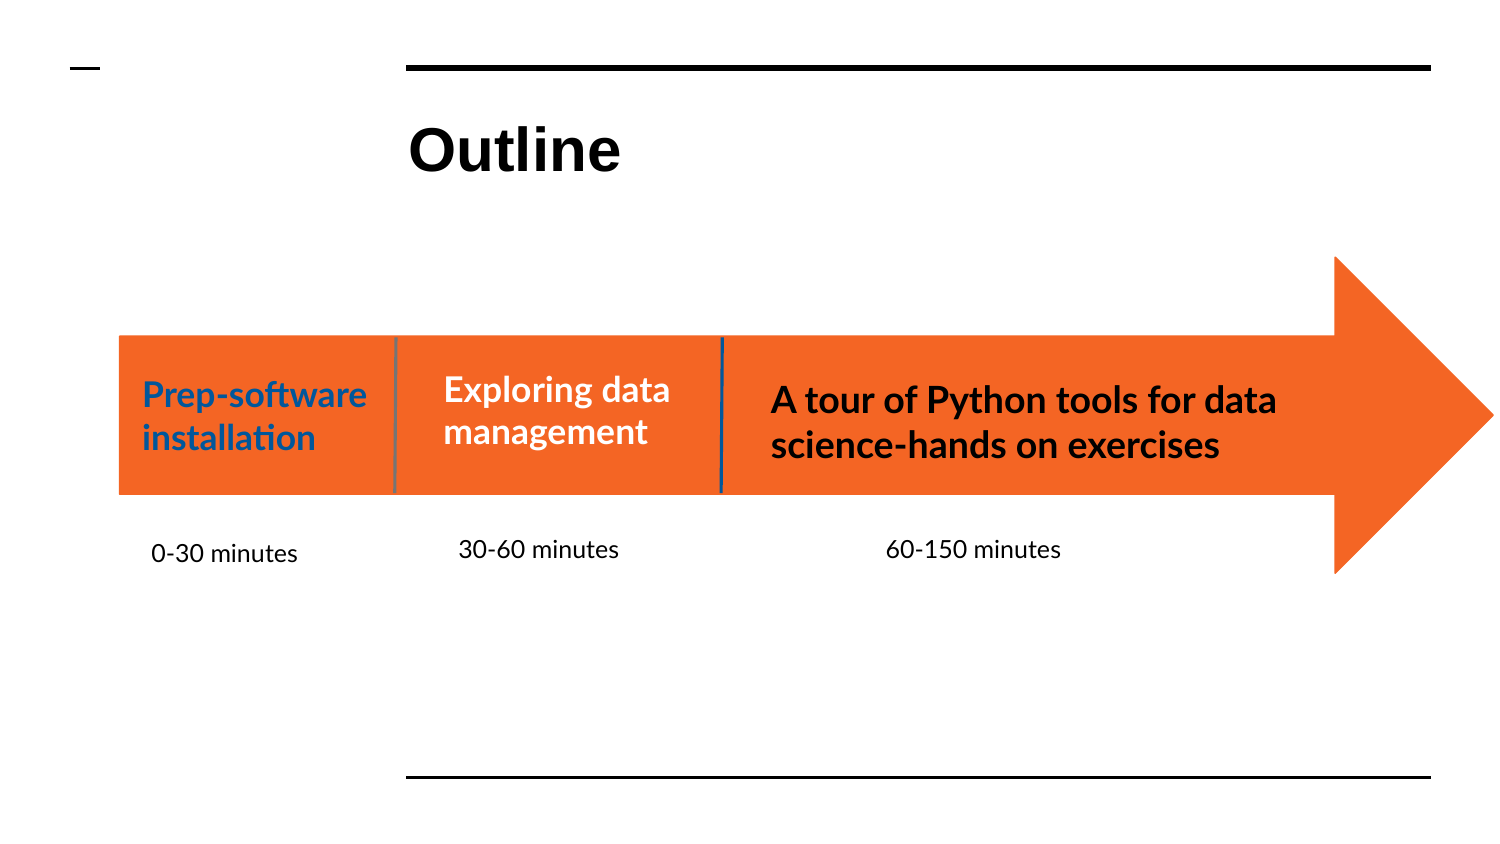

# Outline

Exploring data management
Prep-software installation
A tour of Python tools for data science-hands on exercises
30-60 minutes
60-150 minutes
0-30 minutes